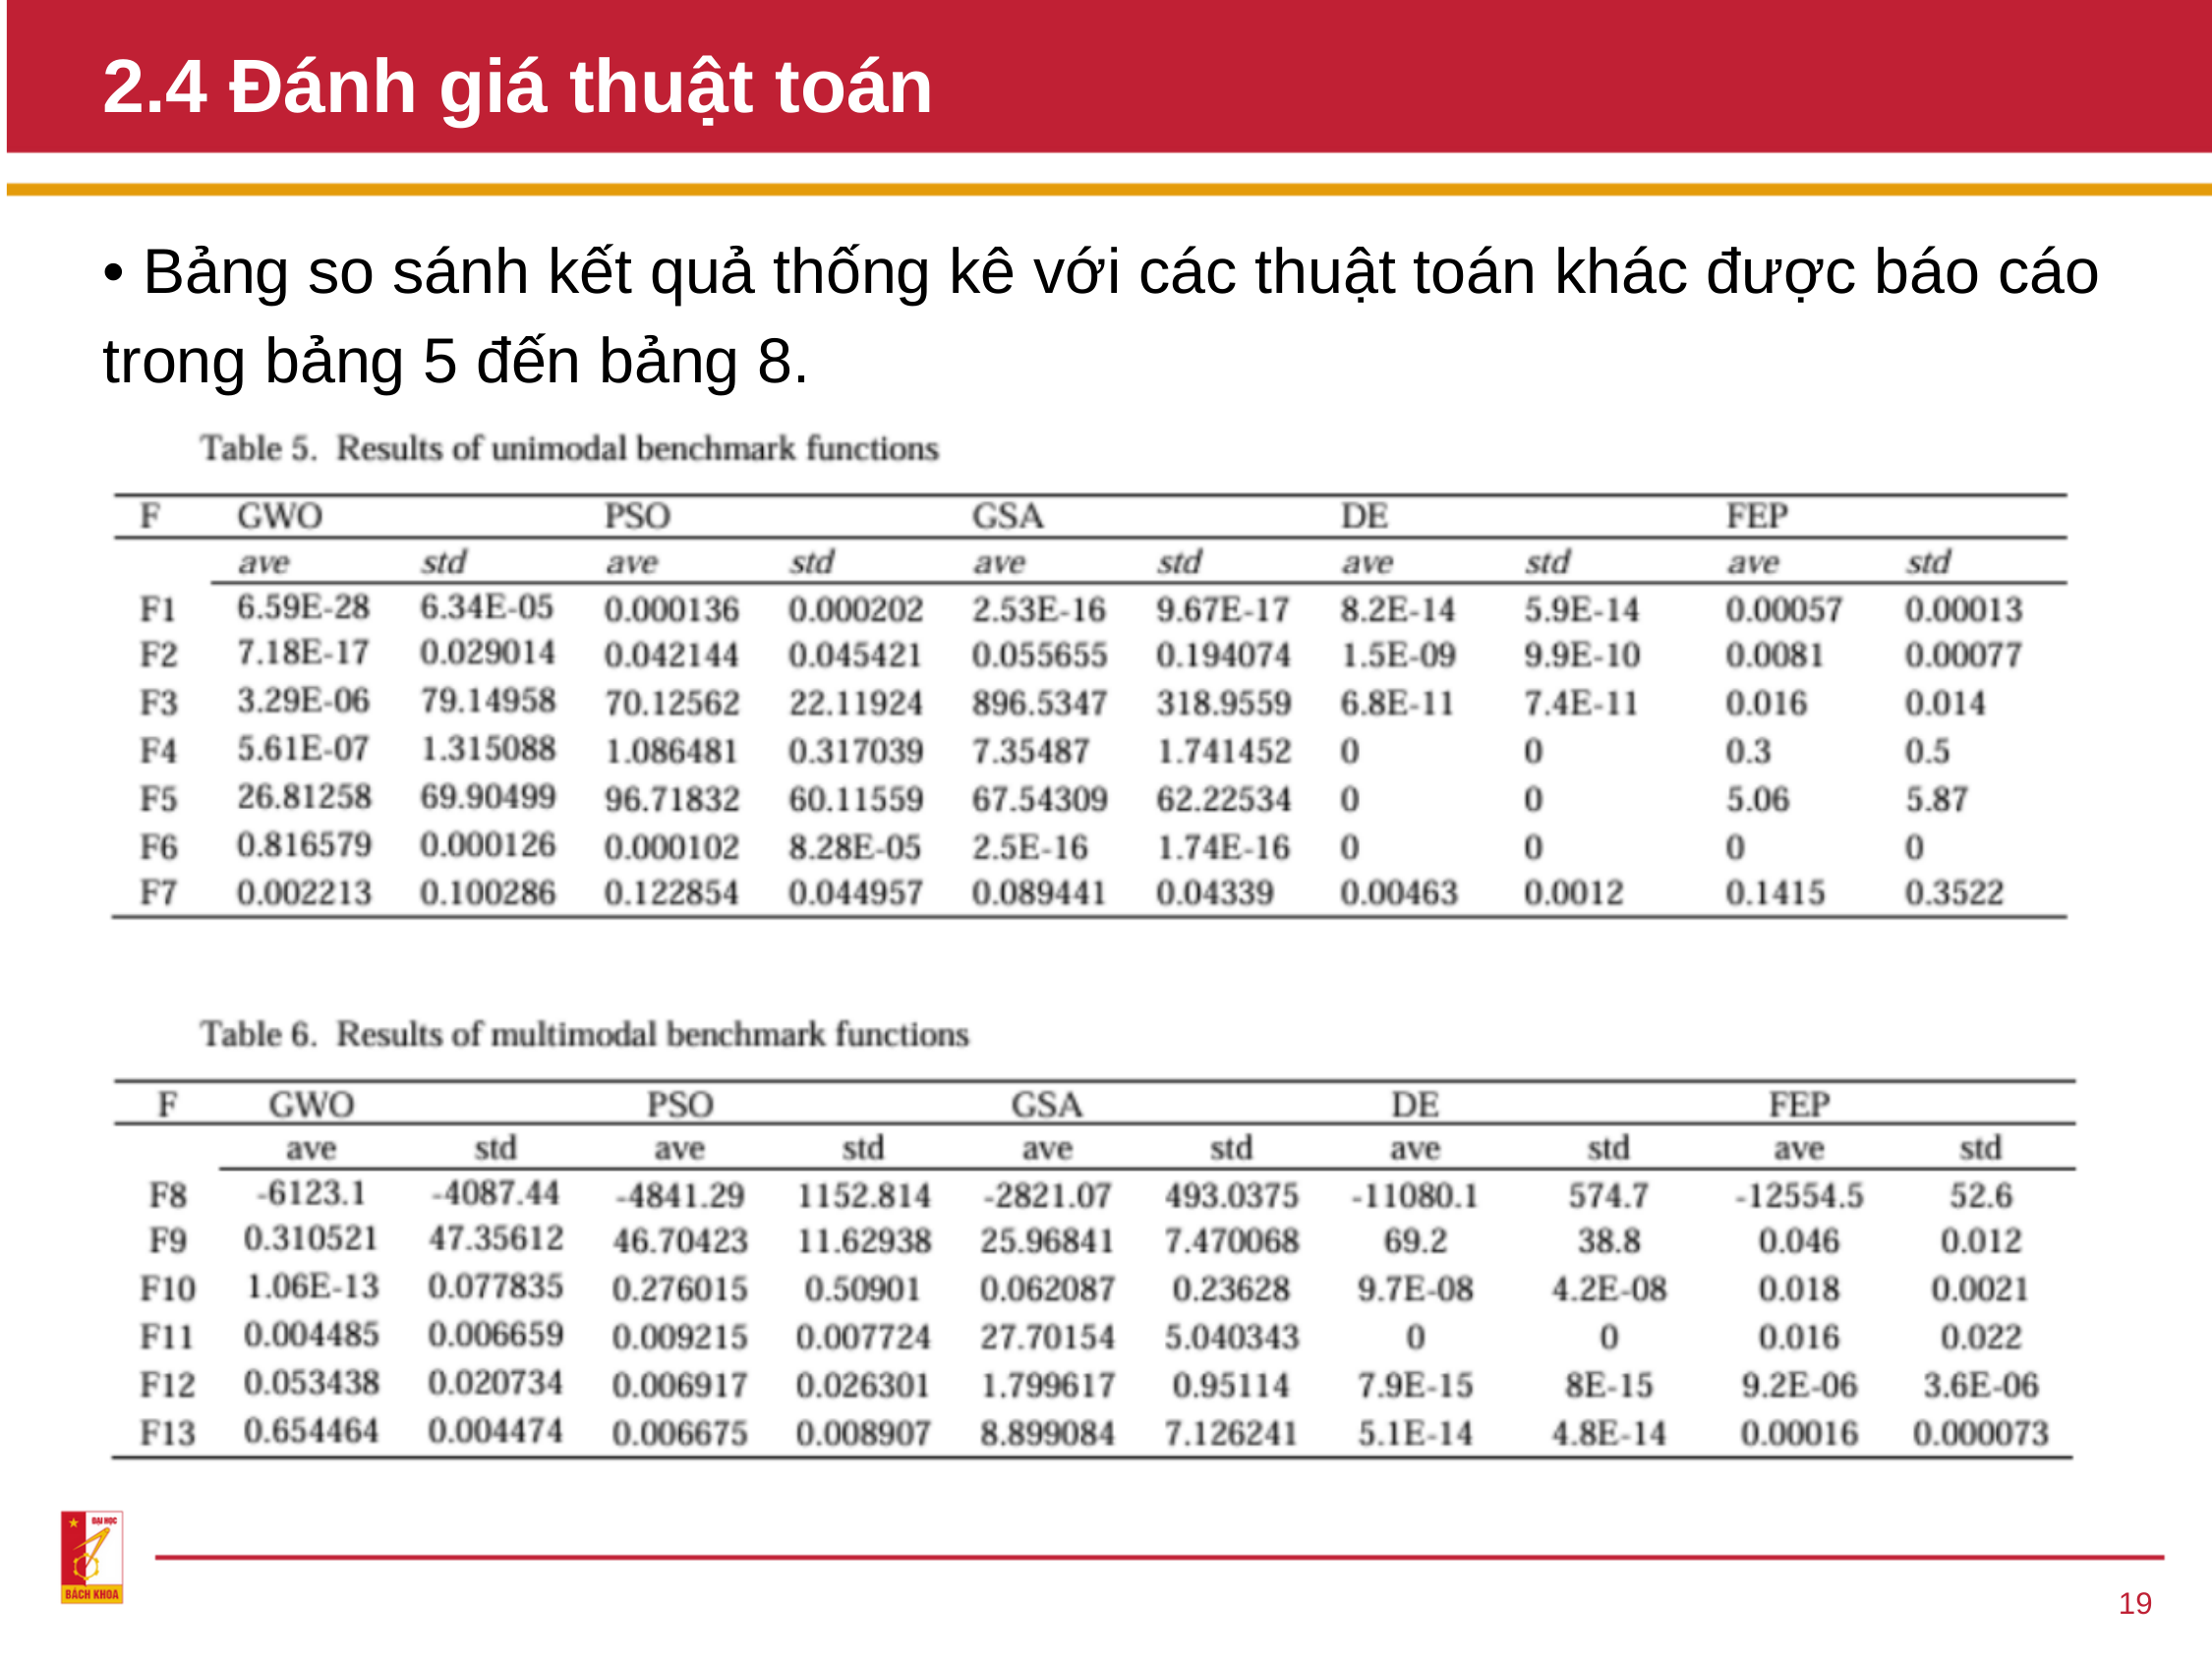

2.4 Đánh giá thuật toán
• Bảng so sánh kết quả thống kê với các thuật toán khác được báo cáo trong bảng 5 đến bảng 8.

19